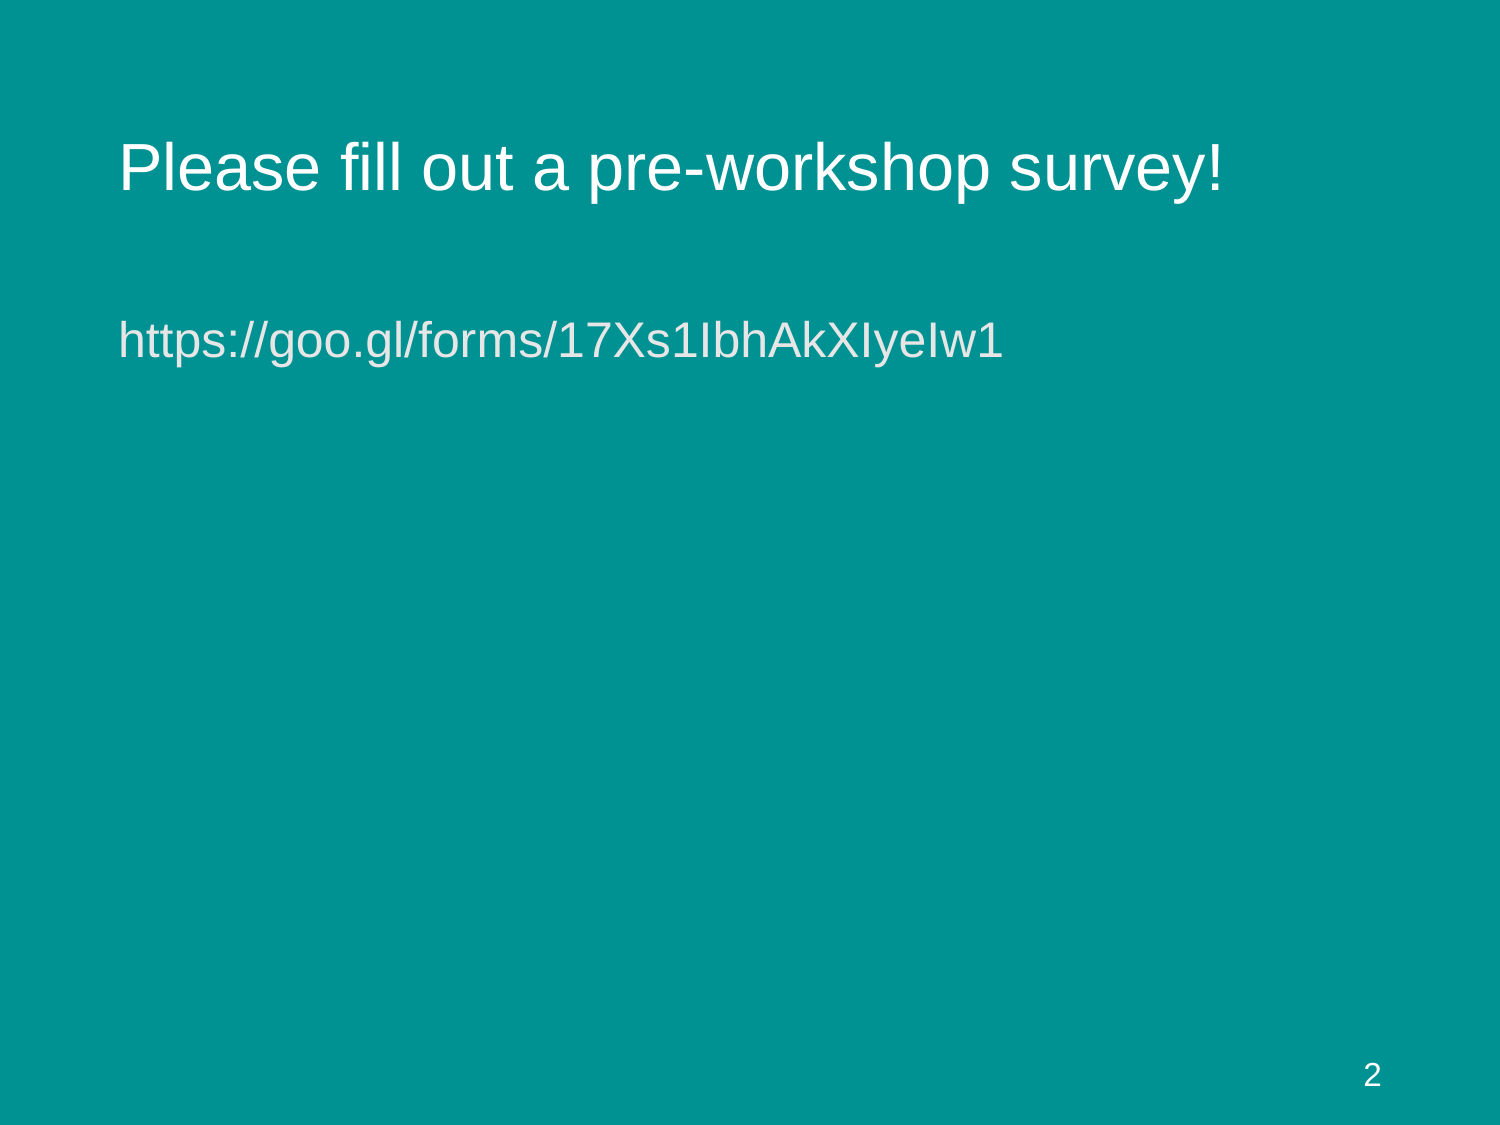

# Please fill out a pre-workshop survey!
https://goo.gl/forms/17Xs1IbhAkXIyeIw1
2